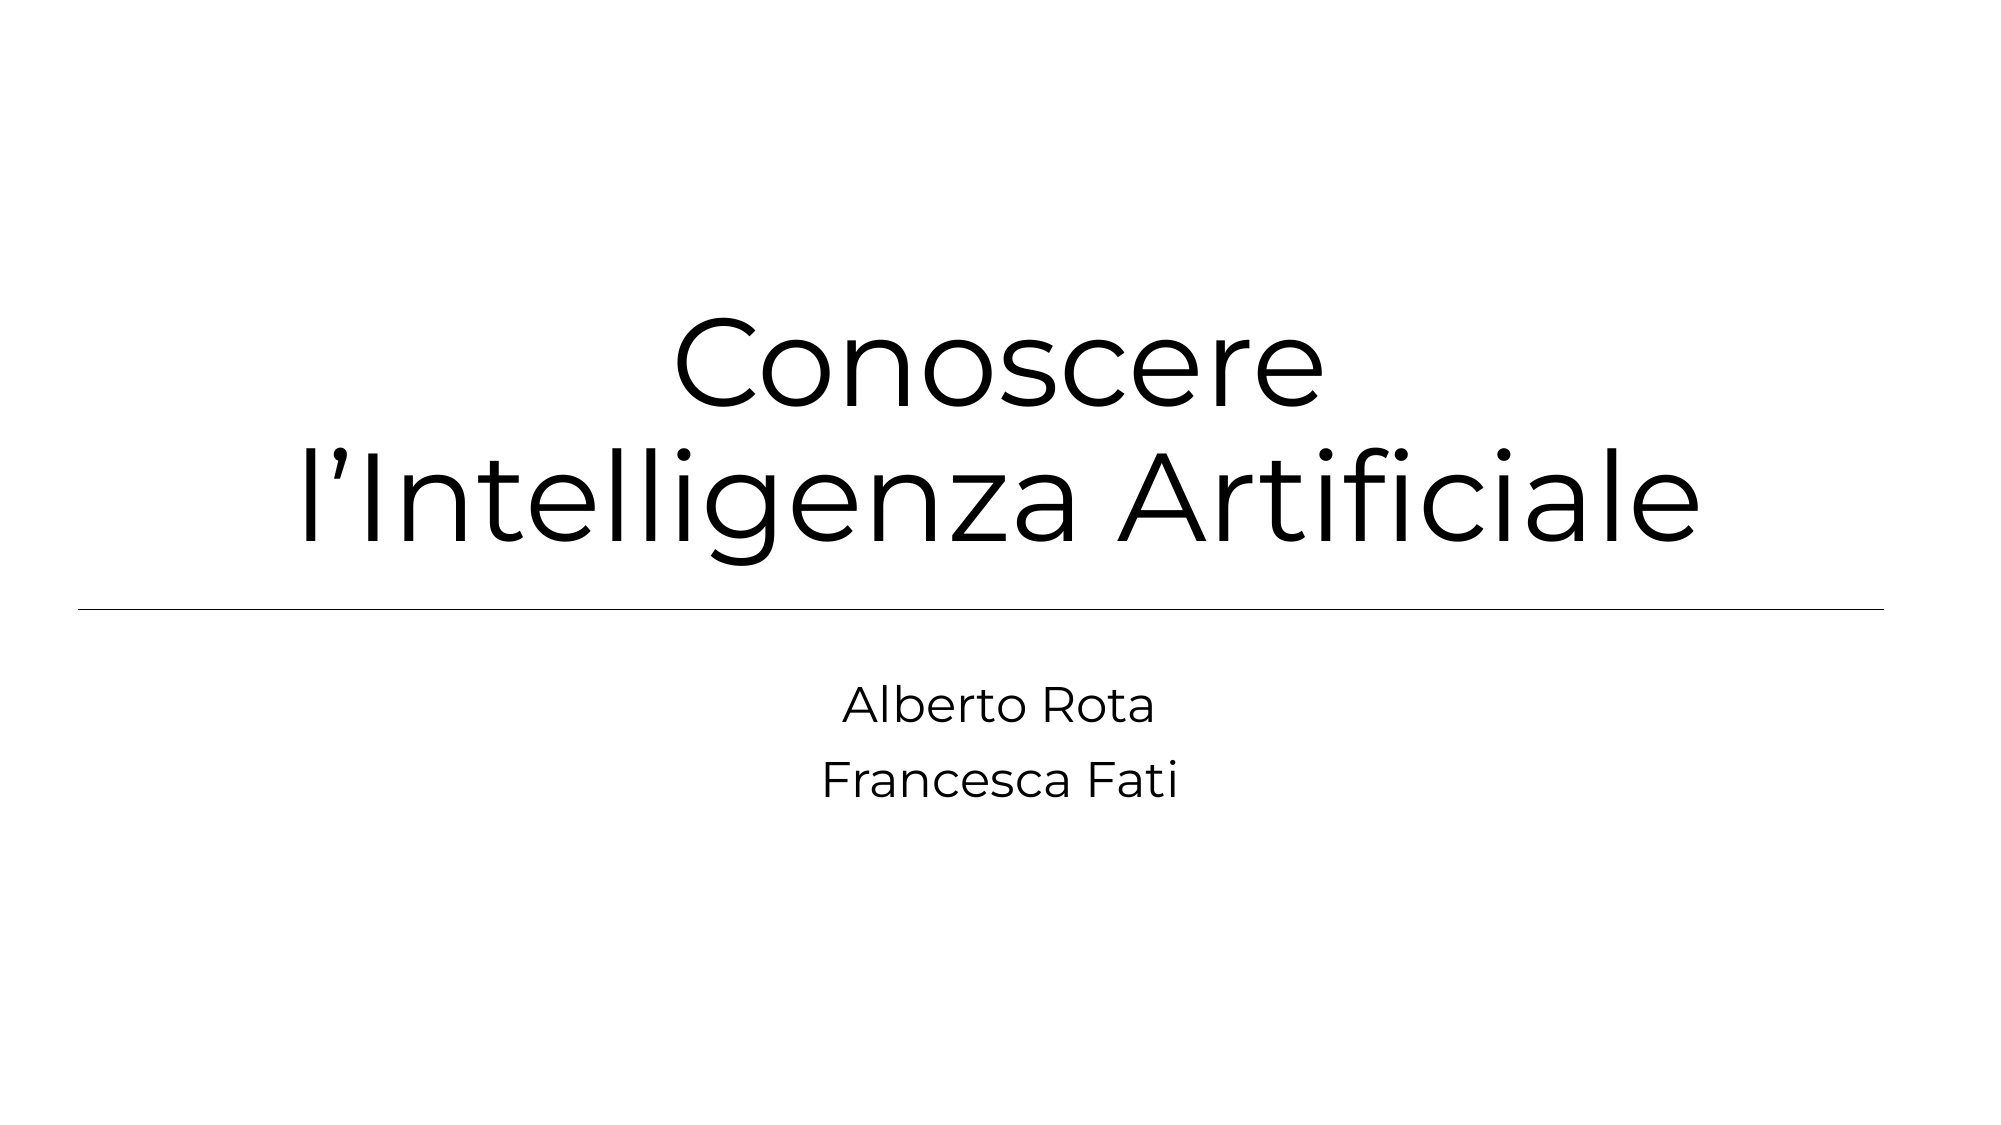

# Conoscere l’Intelligenza Artificiale

Alberto Rota
Francesca Fati